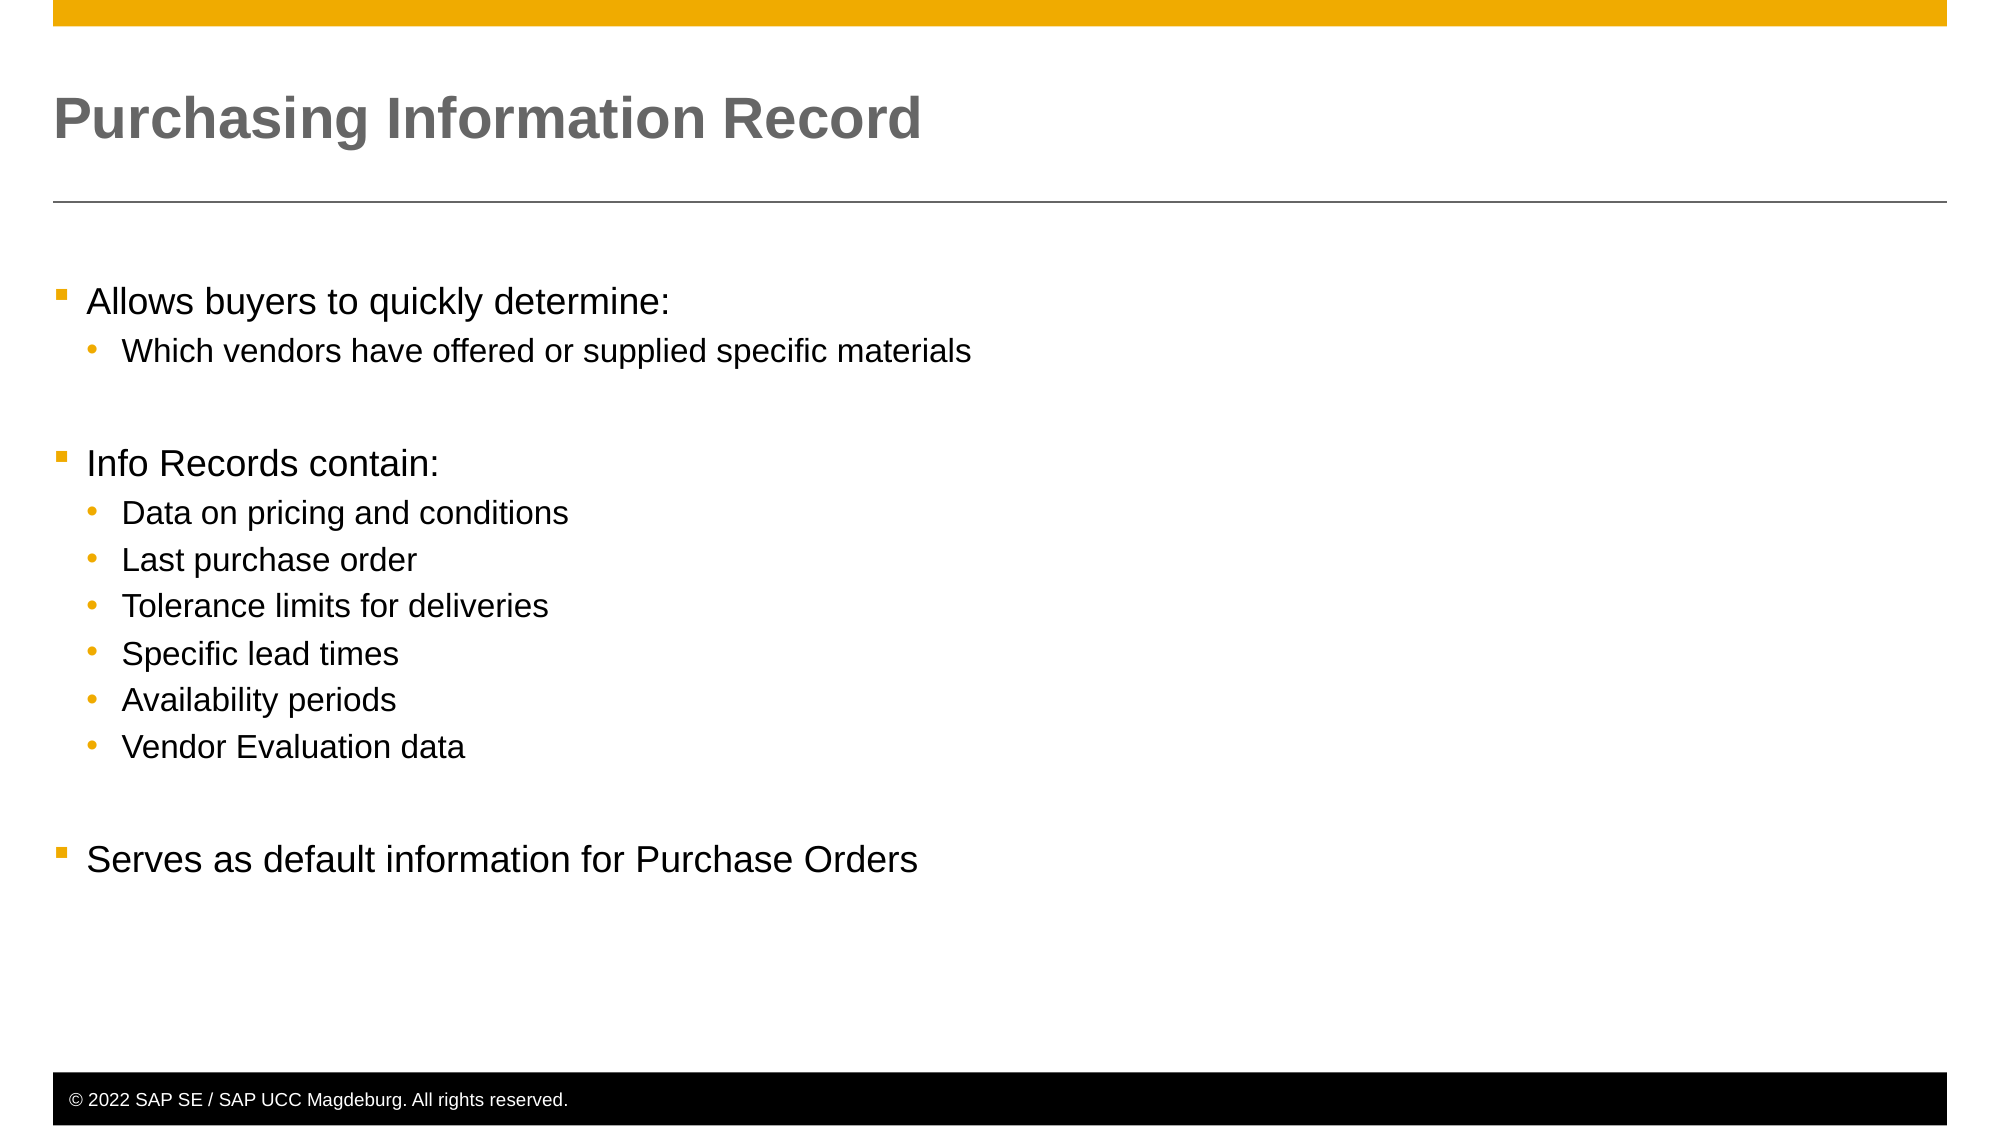

# Purchasing Information Record
Allows buyers to quickly determine:
Which vendors have offered or supplied specific materials

Info Records contain:
Data on pricing and conditions
Last purchase order
Tolerance limits for deliveries
Specific lead times
Availability periods
Vendor Evaluation data

Serves as default information for Purchase Orders